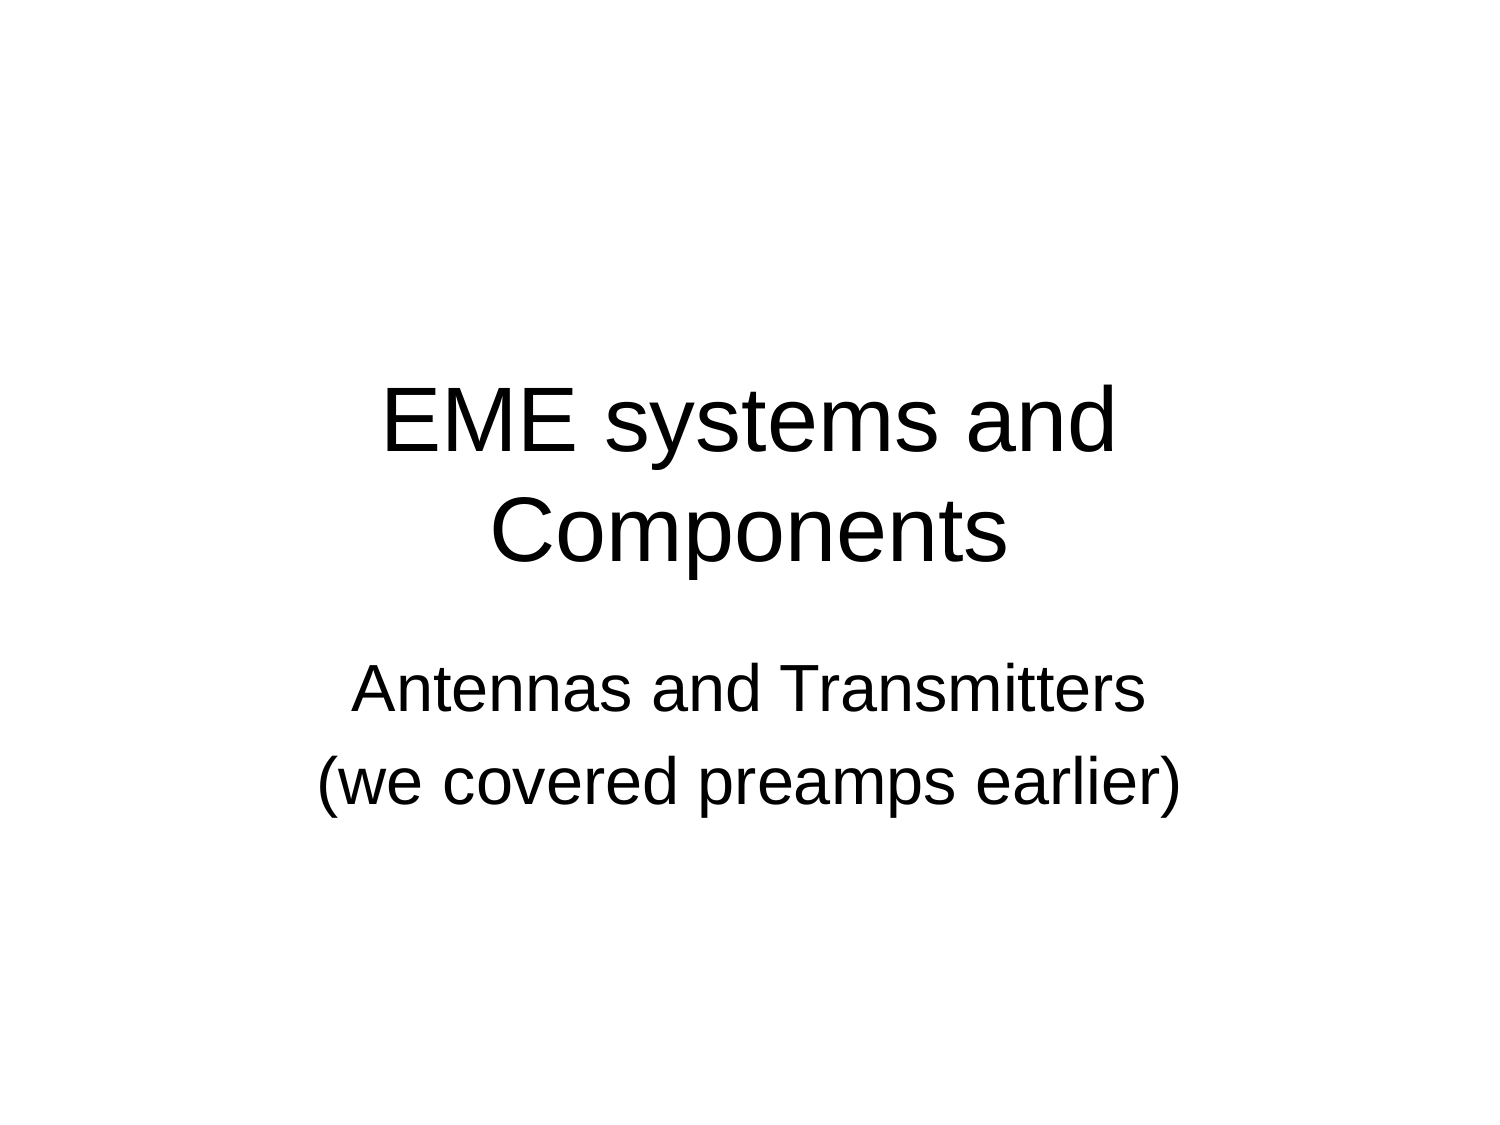

# EME systems and Components
Antennas and Transmitters
(we covered preamps earlier)